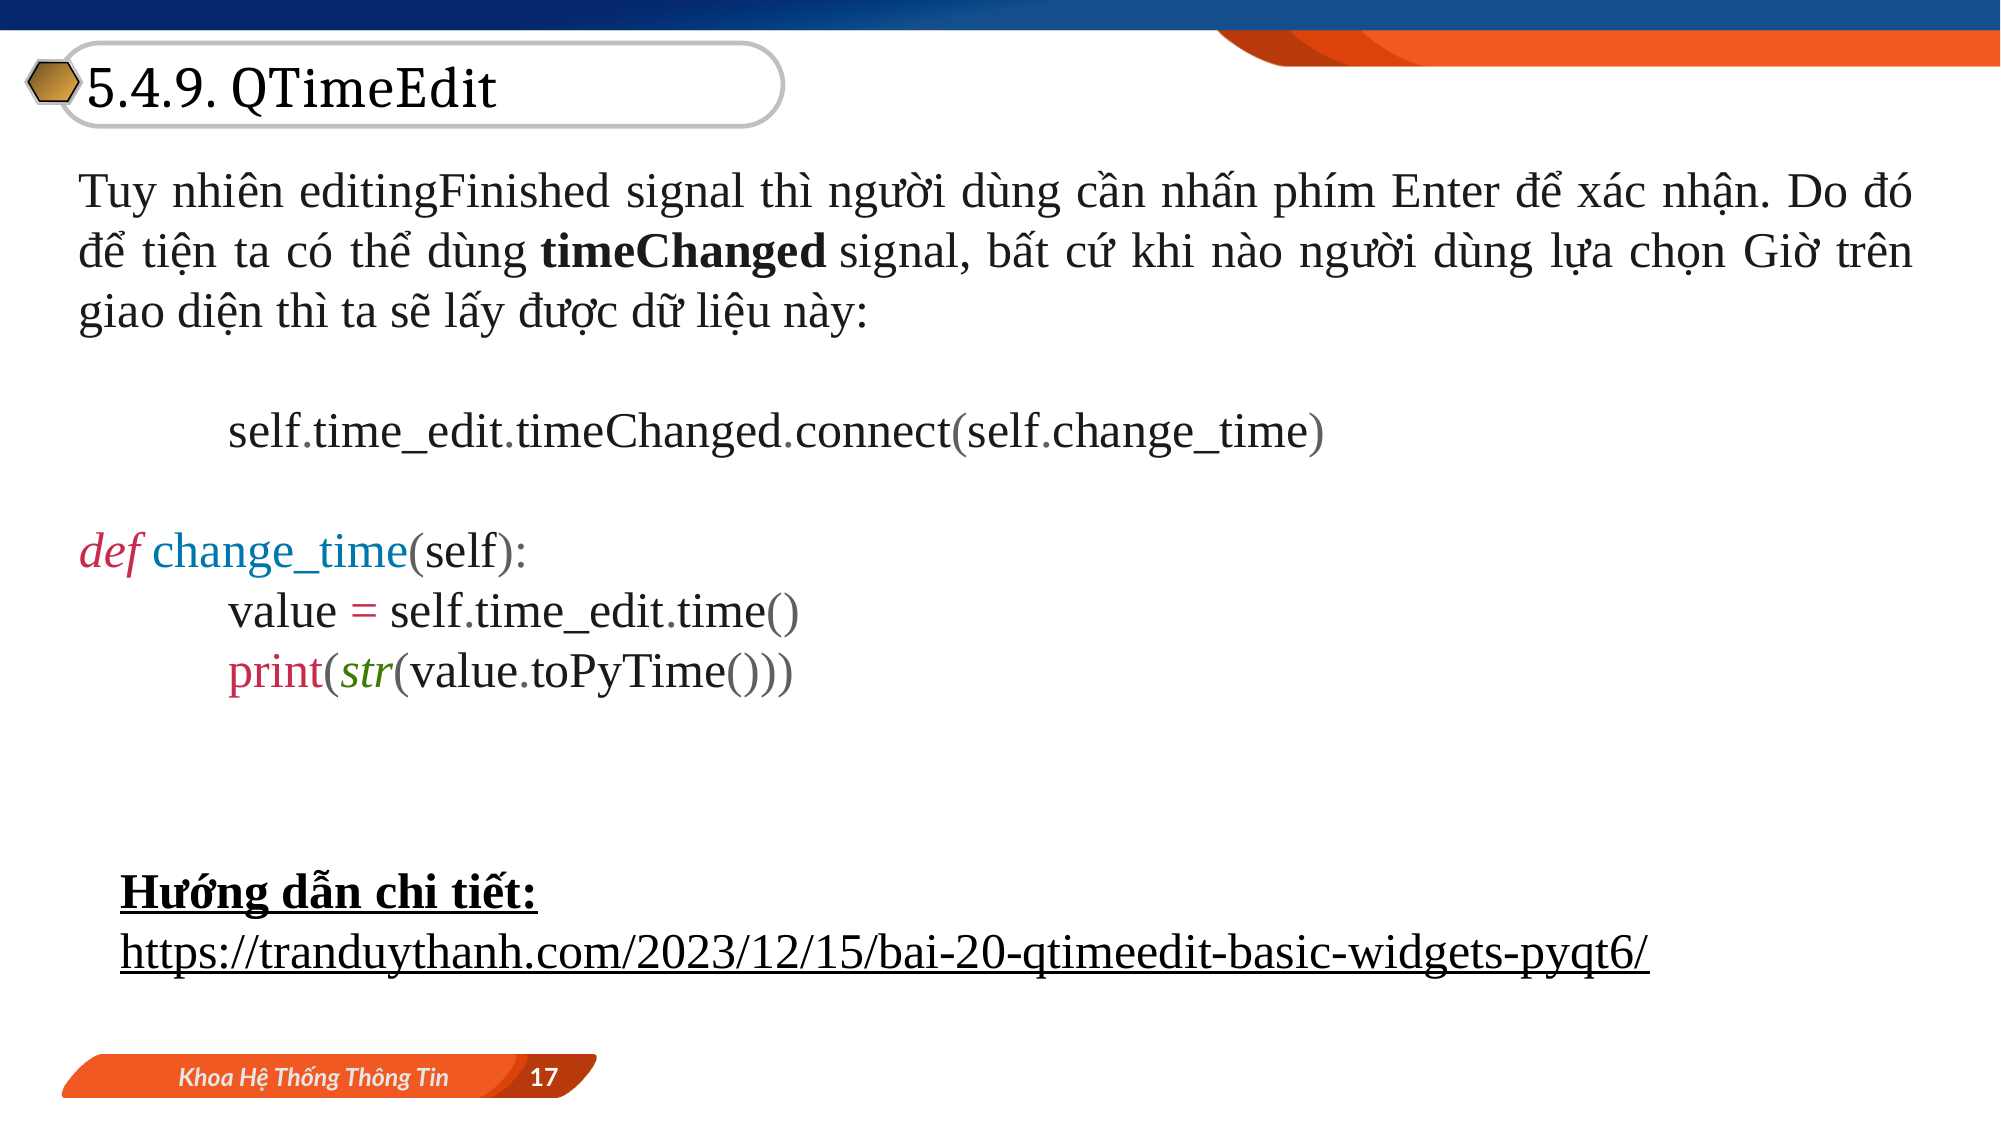

5.4.9. QTimeEdit

Tuy nhiên editingFinished signal thì người dùng cần nhấn phím Enter để xác nhận. Do đó để tiện ta có thể dùng timeChanged signal, bất cứ khi nào người dùng lựa chọn Giờ trên giao diện thì ta sẽ lấy được dữ liệu này:

	self.time_edit.timeChanged.connect(self.change_time)

def change_time(self):
	value = self.time_edit.time()
	print(str(value.toPyTime()))
Hướng dẫn chi tiết:
https://tranduythanh.com/2023/12/15/bai-20-qtimeedit-basic-widgets-pyqt6/
17
Khoa Hệ Thống Thông Tin